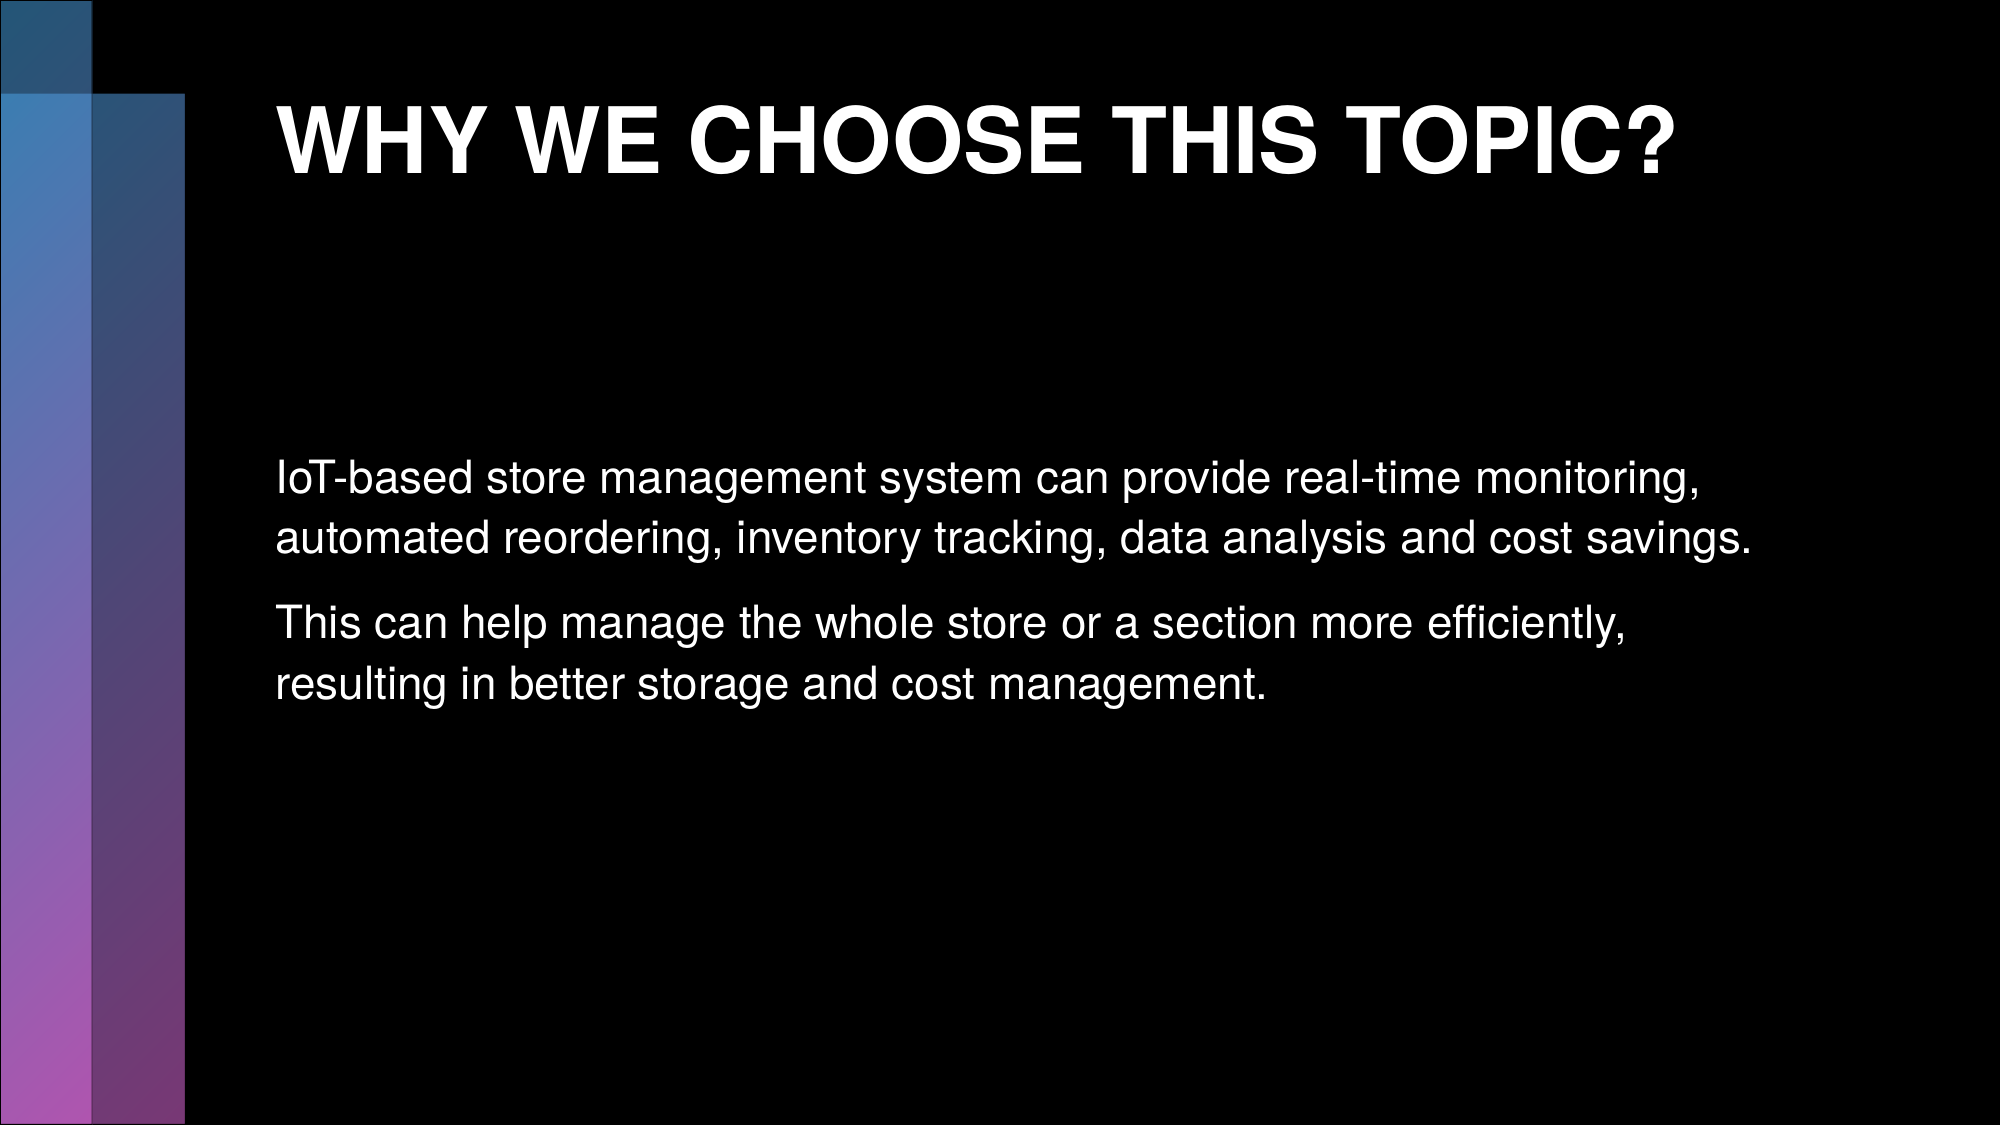

# WHY WE CHOOSE THIS TOPIC?

IoT-based store management system can provide real-time monitoring, automated reordering, inventory tracking, data analysis and cost savings.
This can help manage the whole store or a section more efficiently, resulting in better storage and cost management.